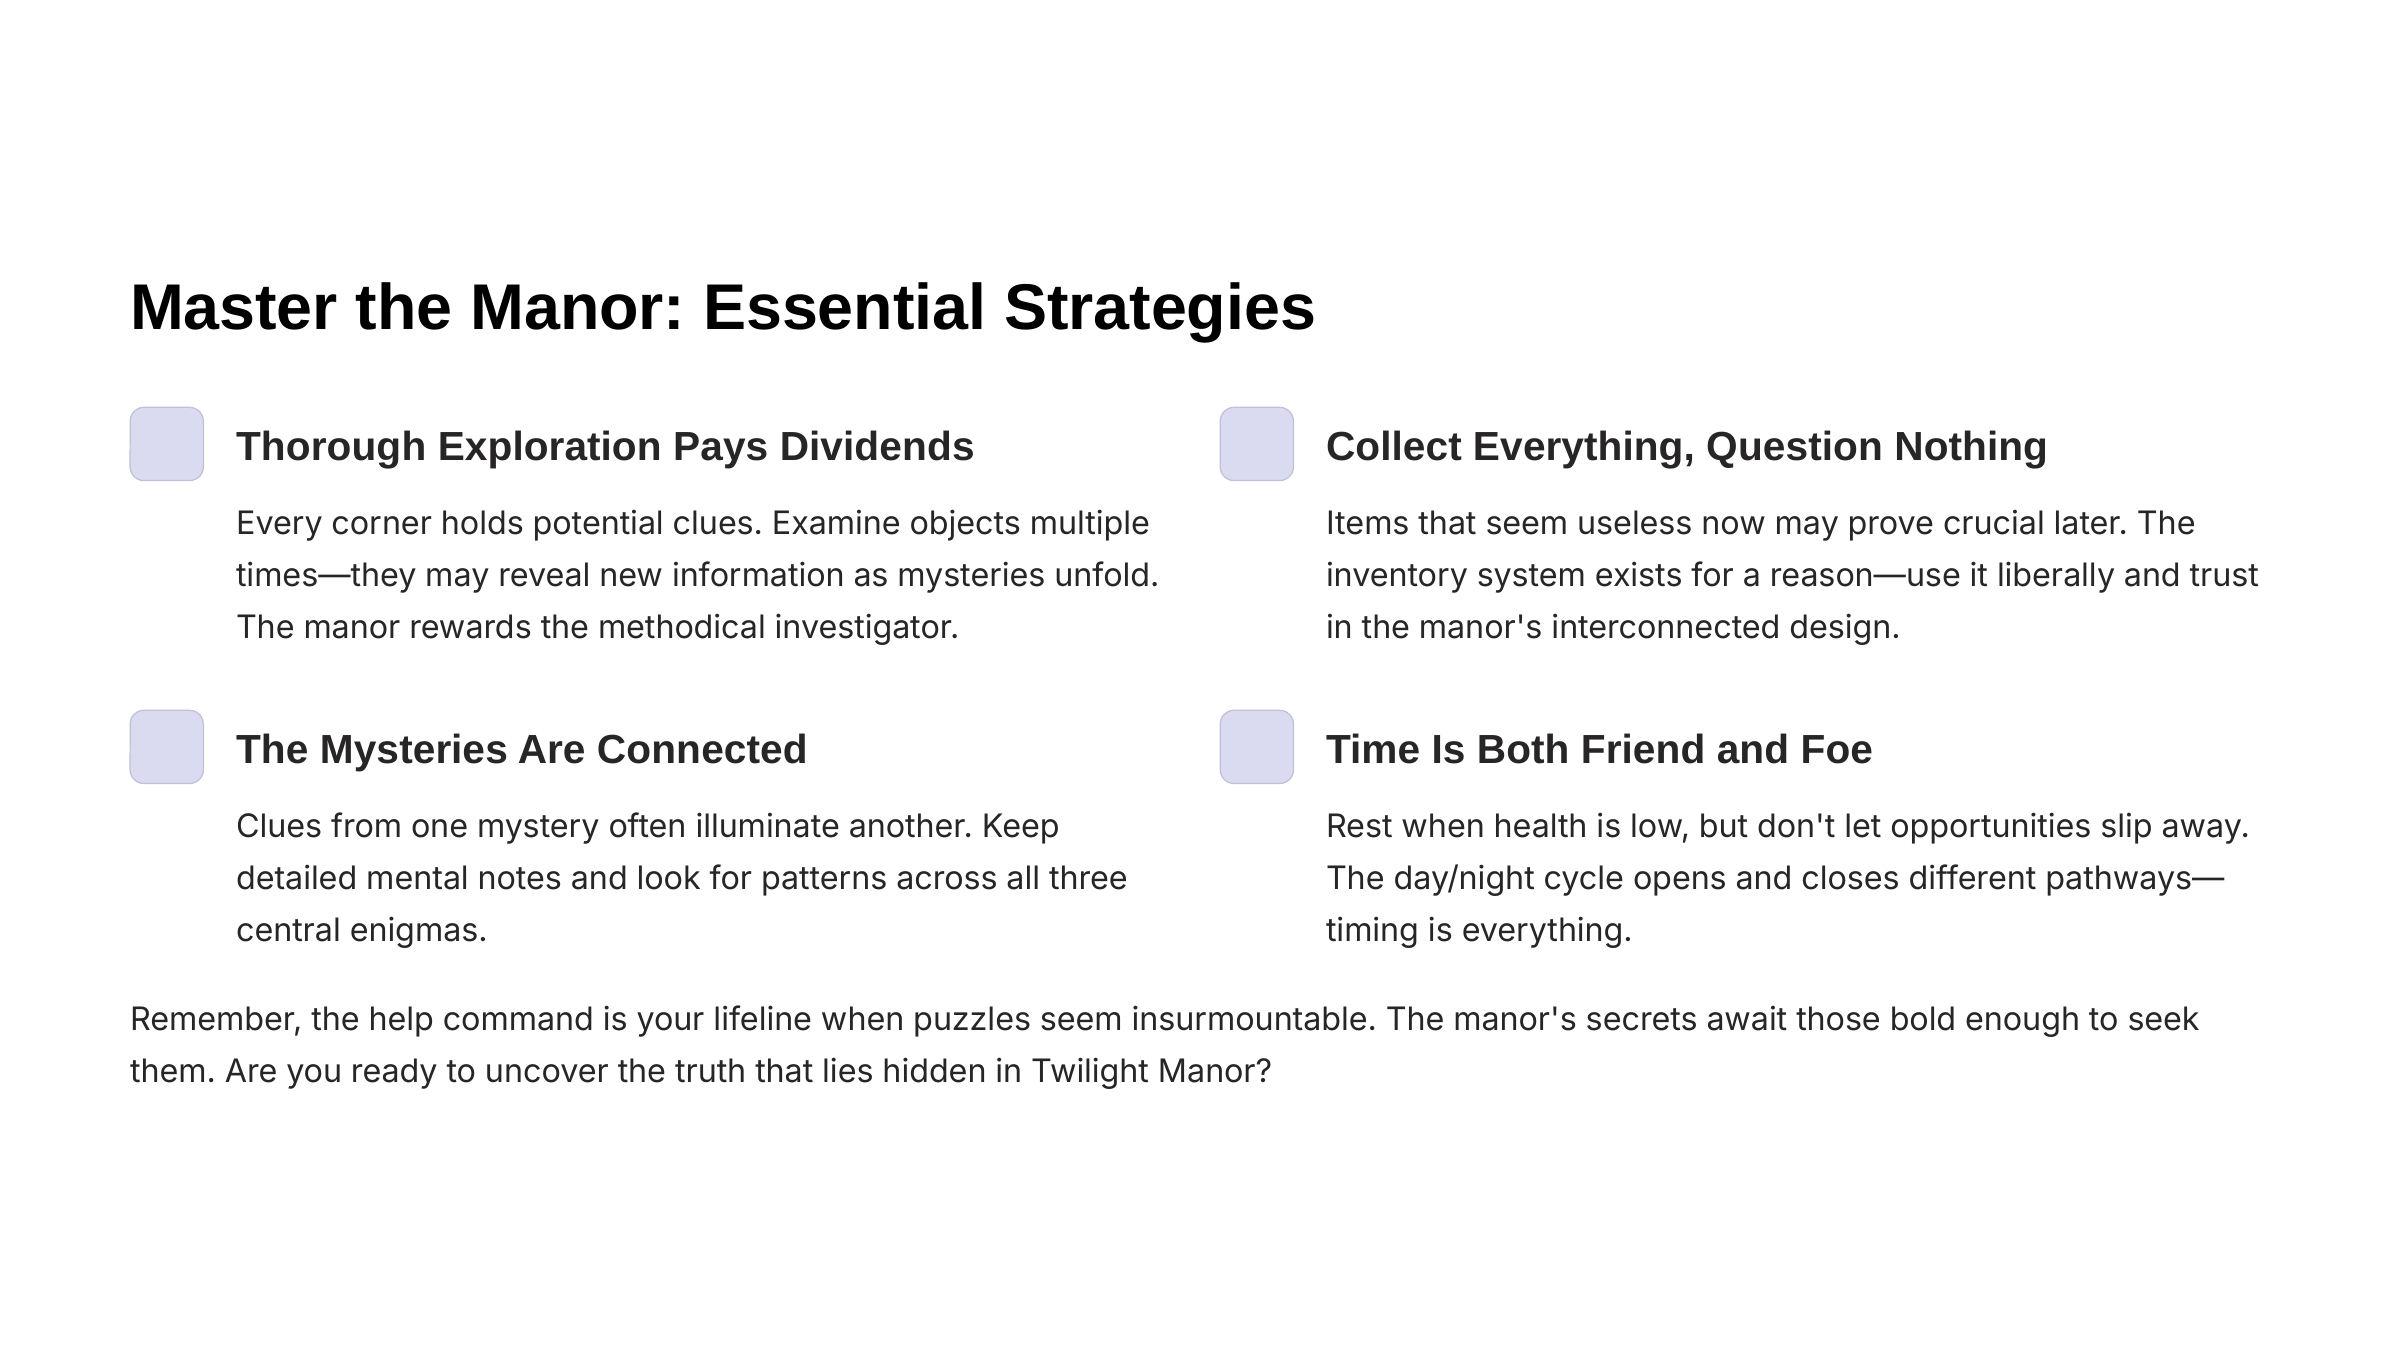

Master the Manor: Essential Strategies

Thorough Exploration Pays Dividends
Collect Everything, Question Nothing
Every corner holds potential clues. Examine objects multiple times—they may reveal new information as mysteries unfold. The manor rewards the methodical investigator.
Items that seem useless now may prove crucial later. The inventory system exists for a reason—use it liberally and trust in the manor's interconnected design.

The Mysteries Are Connected
Time Is Both Friend and Foe
Clues from one mystery often illuminate another. Keep detailed mental notes and look for patterns across all three central enigmas.
Rest when health is low, but don't let opportunities slip away. The day/night cycle opens and closes different pathways—timing is everything.
Remember, the help command is your lifeline when puzzles seem insurmountable. The manor's secrets await those bold enough to seek them. Are you ready to uncover the truth that lies hidden in Twilight Manor?